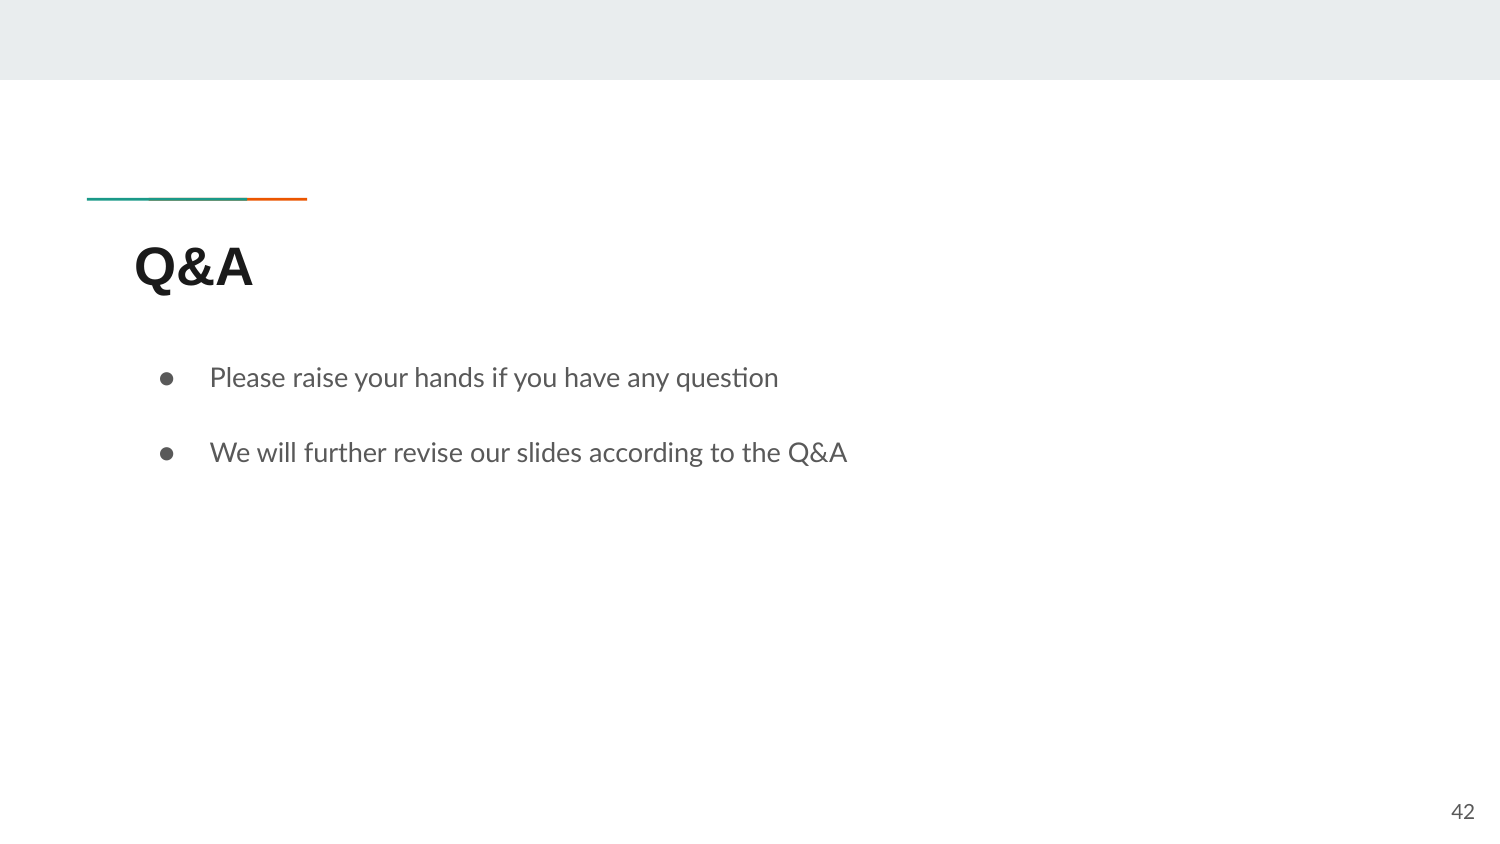

# Q&A
Please raise your hands if you have any question

We will further revise our slides according to the Q&A
42